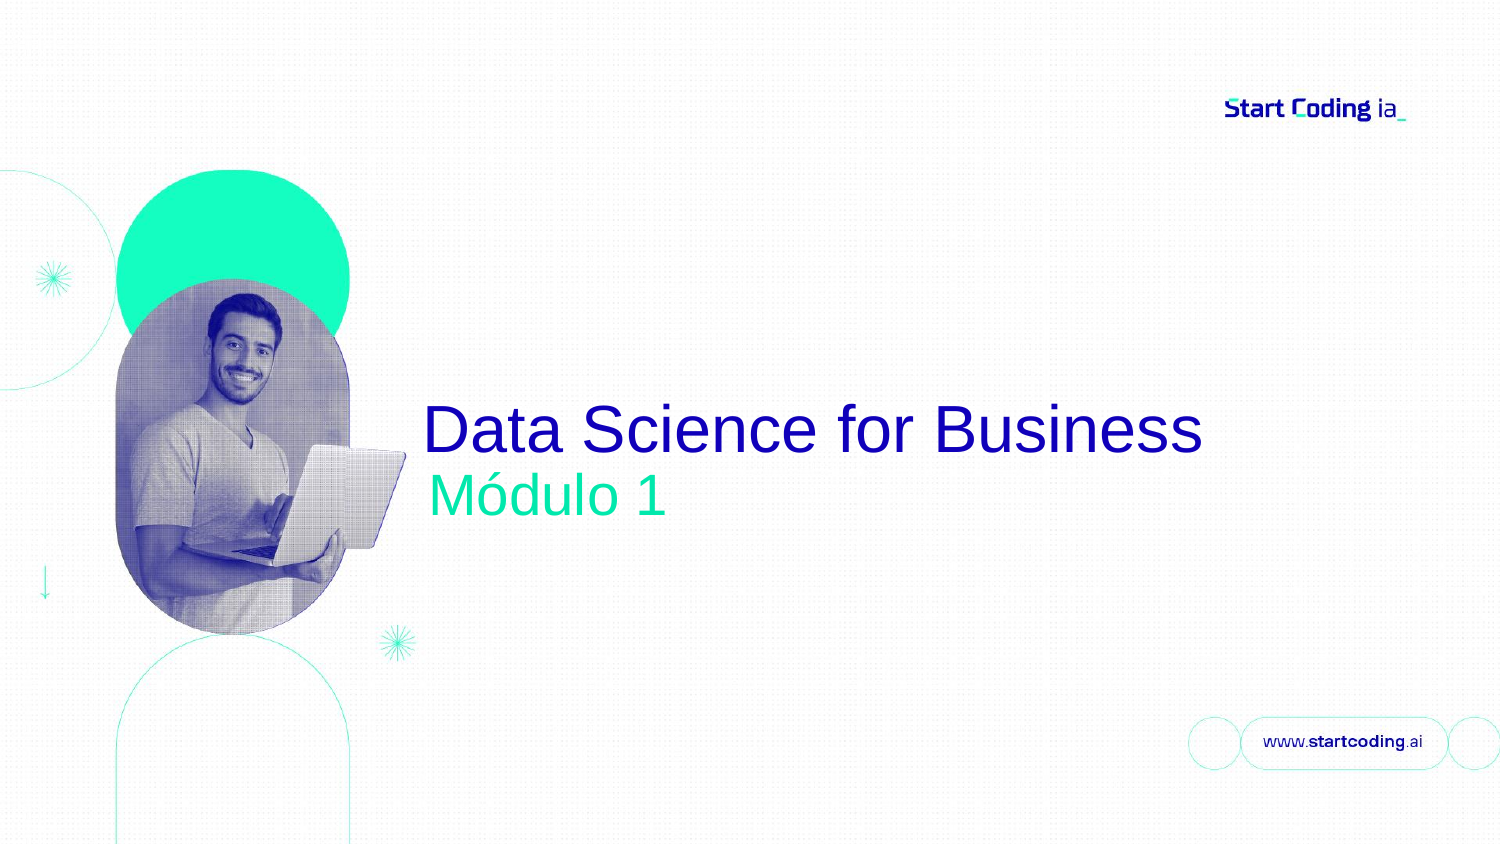

# Data Science for Business
Módulo 1